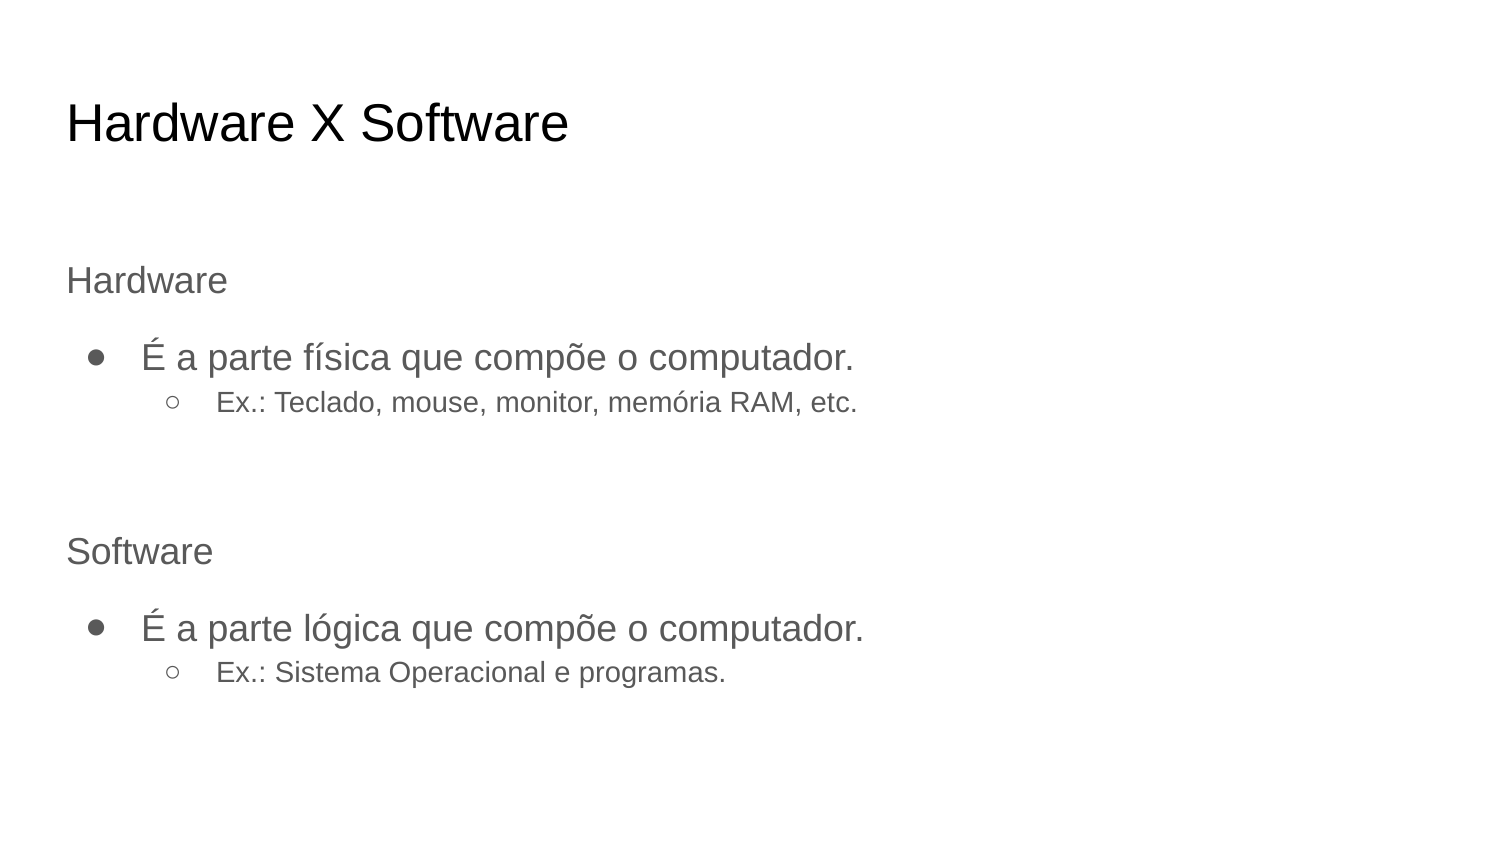

# Hardware X Software
Hardware
É a parte física que compõe o computador.
Ex.: Teclado, mouse, monitor, memória RAM, etc.

Software
É a parte lógica que compõe o computador.
Ex.: Sistema Operacional e programas.